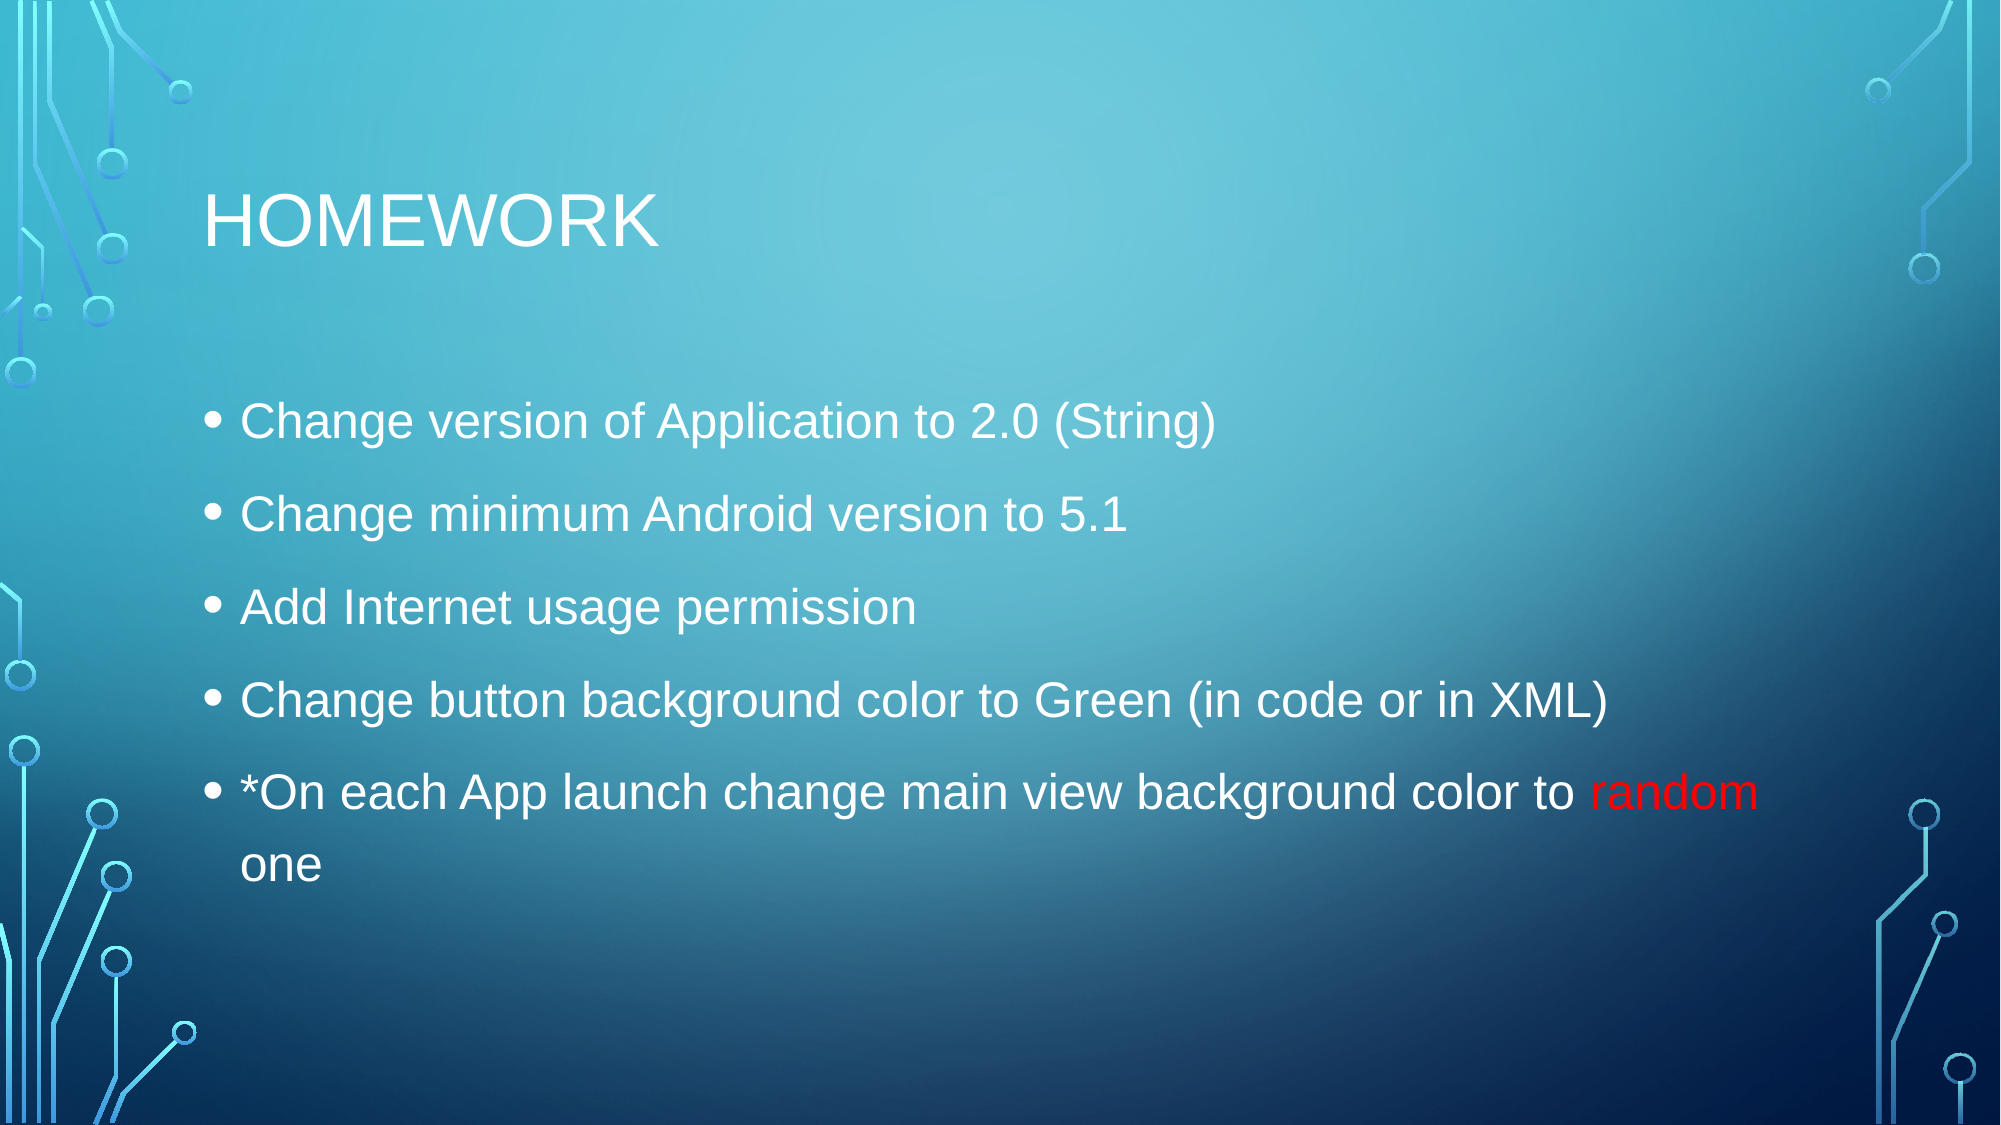

# Homework
Change version of Application to 2.0 (String)
Change minimum Android version to 5.1
Add Internet usage permission
Change button background color to Green (in code or in XML)
*On each App launch change main view background color to random one